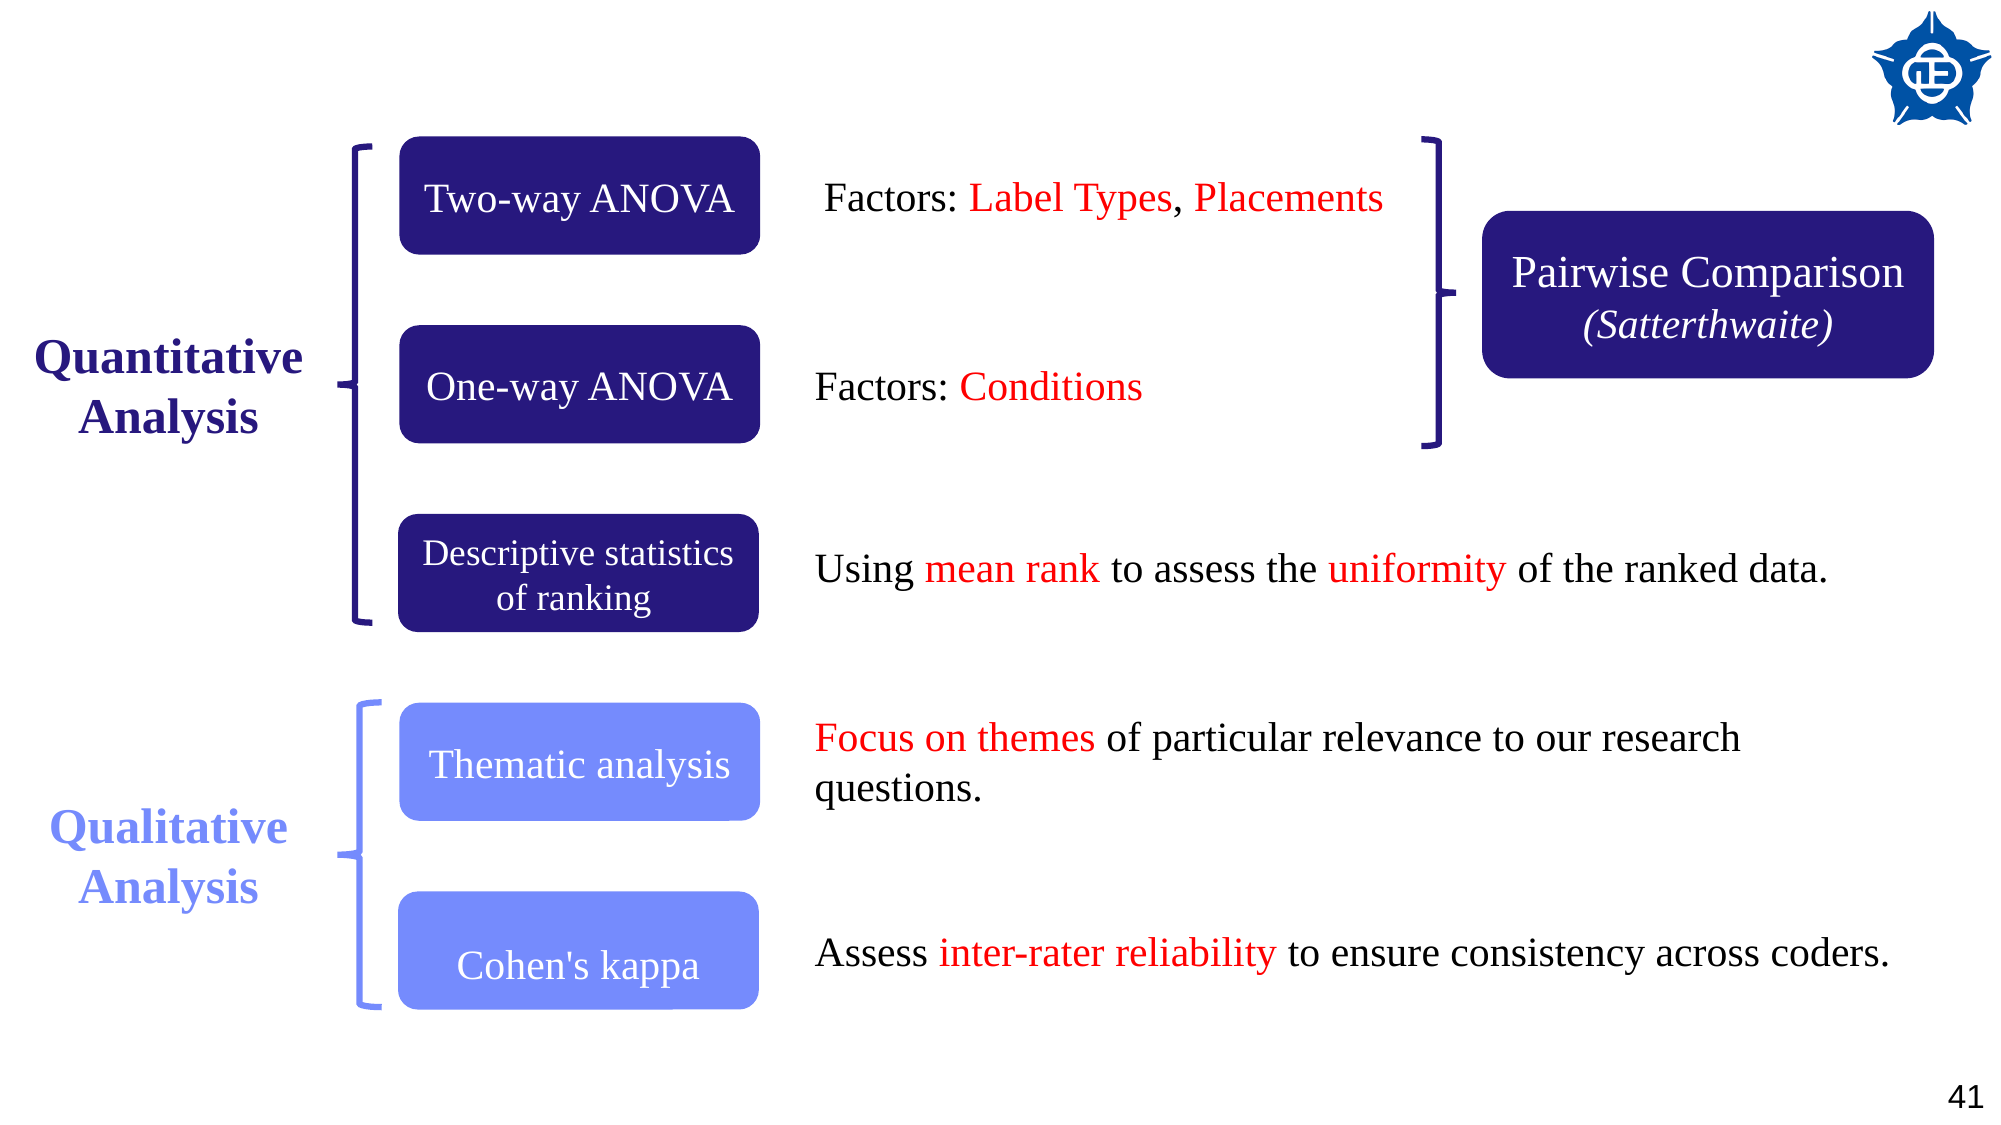

Two-way ANOVA

Factors: Label Types, Placements
Pairwise Comparison
(Satterthwaite)
One-way ANOVA
Factors: Conditions
Descriptive statistics of ranking
Using mean rank to assess the uniformity of the ranked data.
Focus on themes of particular relevance to our research questions.
Thematic analysis
Cohen's kappa
Assess inter-rater reliability to ensure consistency across coders.

Quantitative Analysis

Qualitative Analysis

41